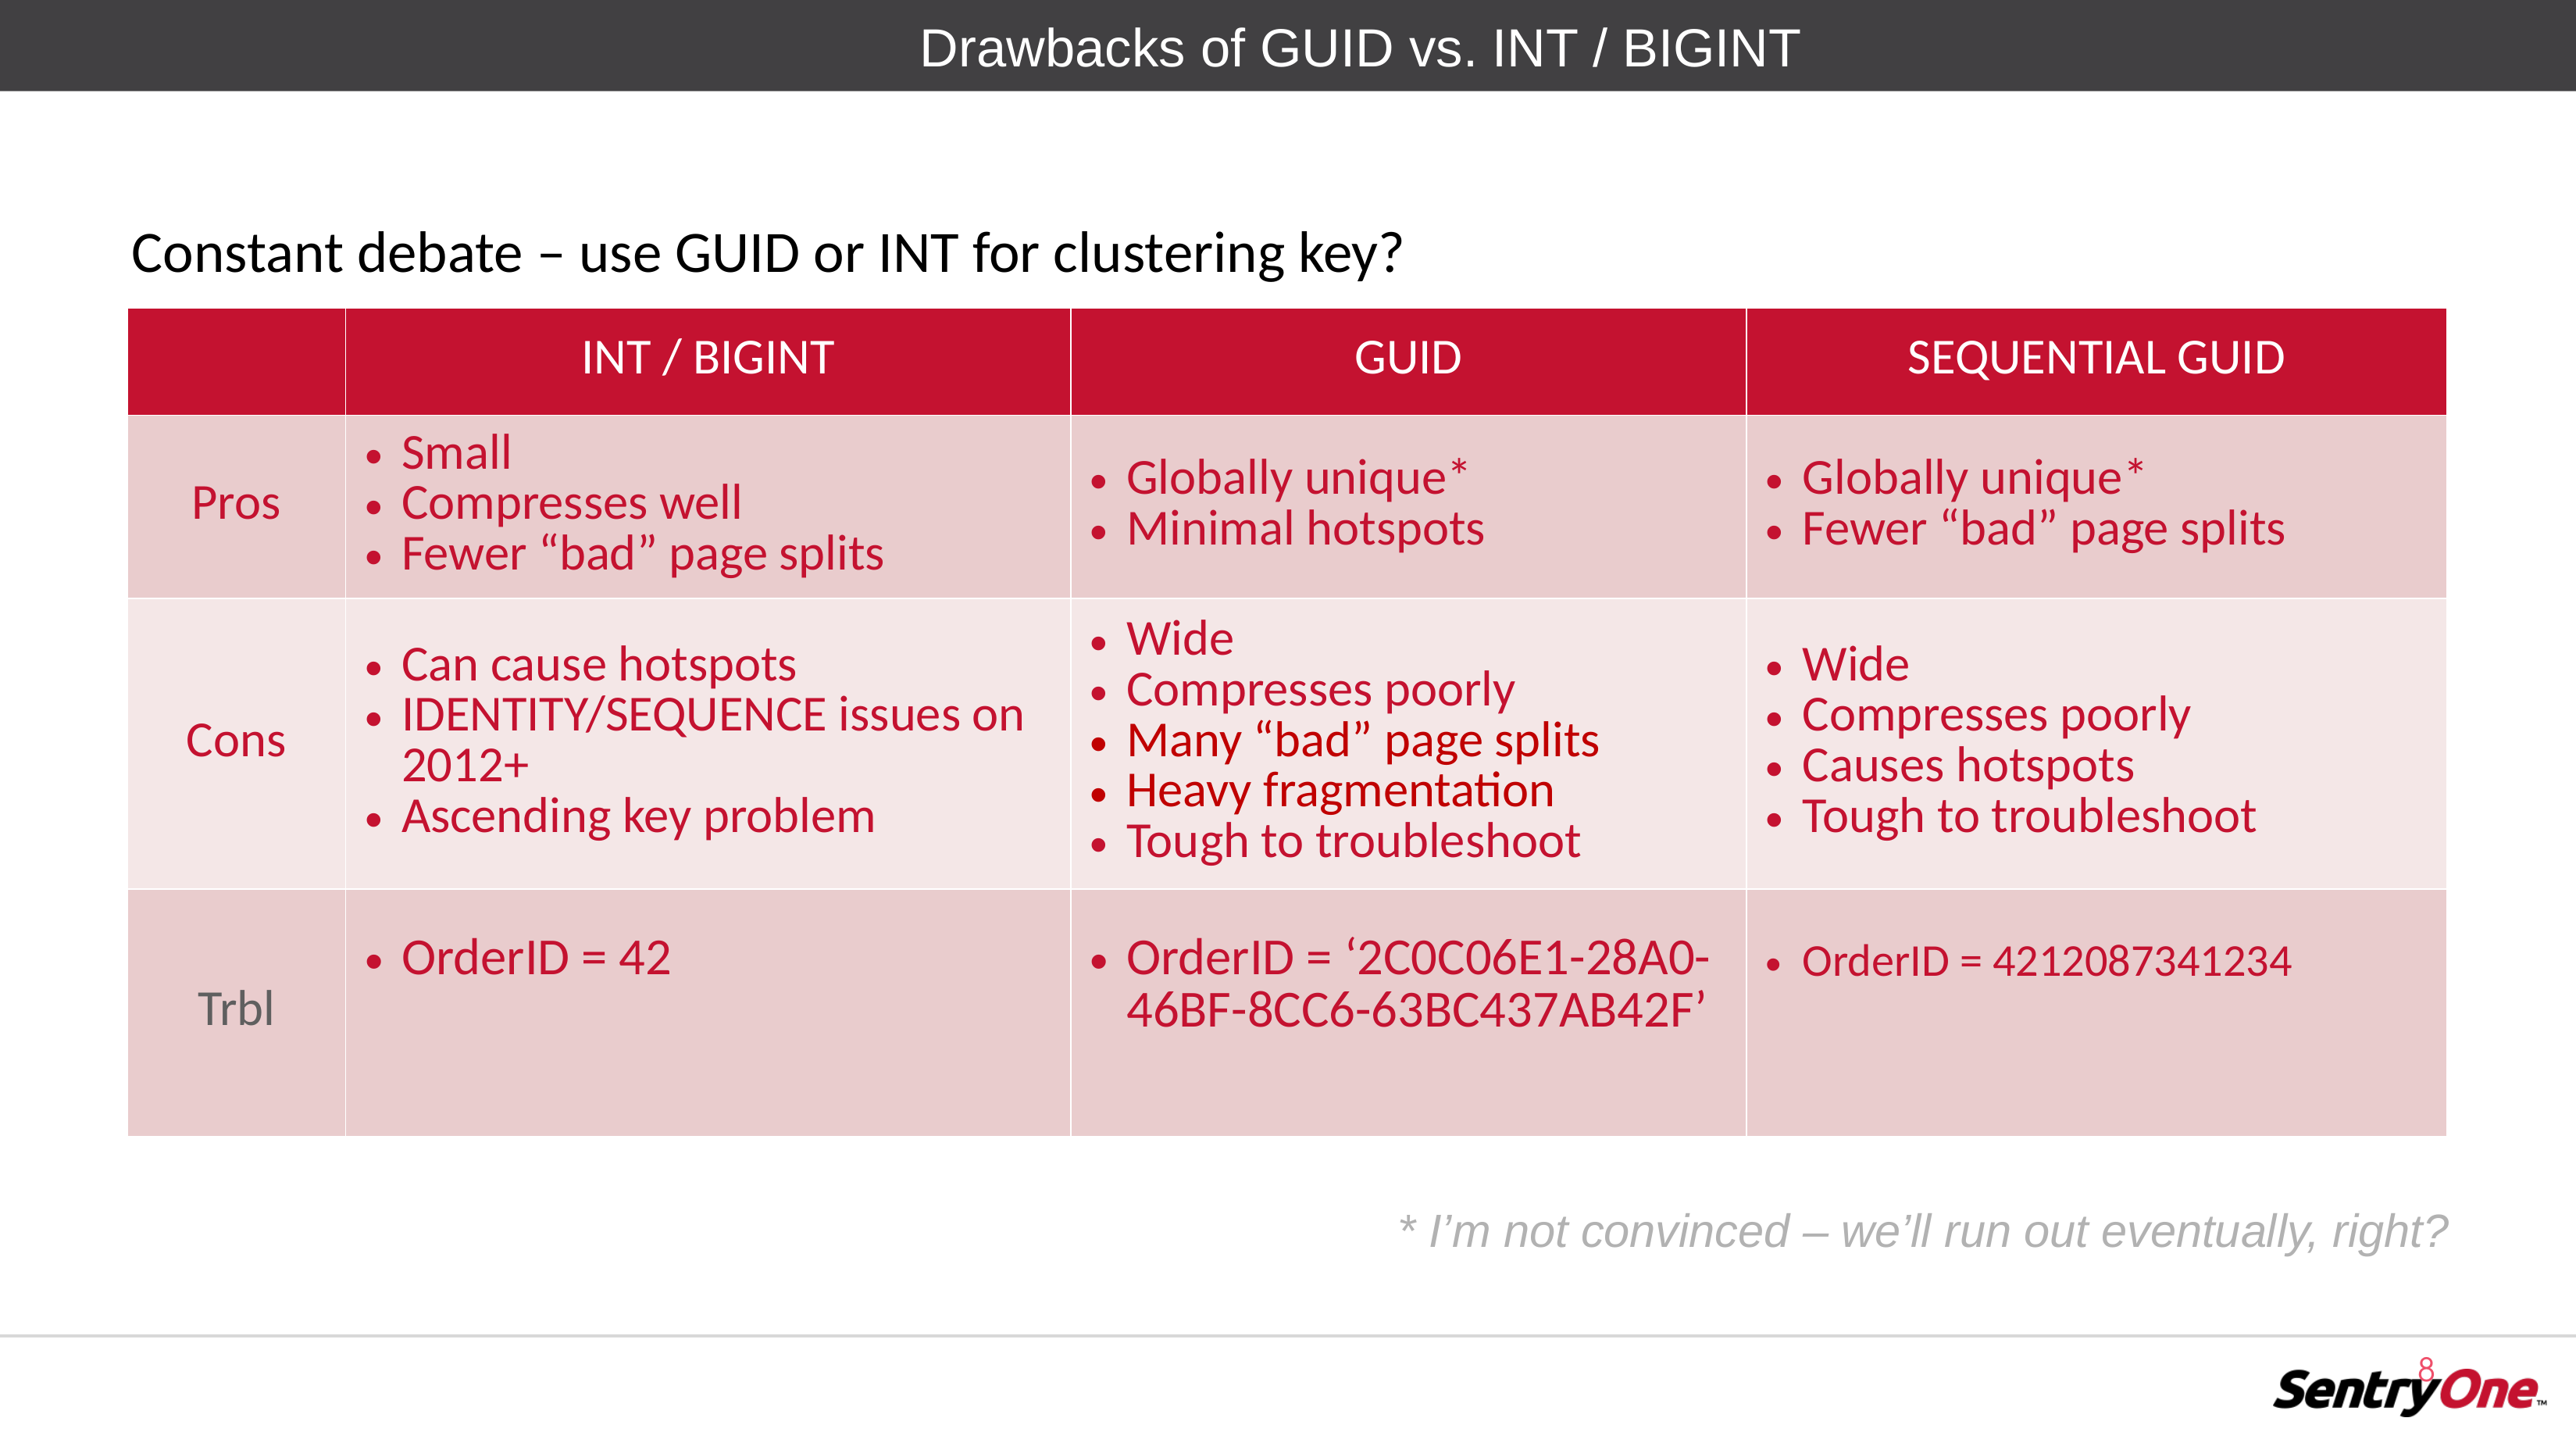

# Drawbacks of GUID vs. INT / BIGINT
Constant debate – use GUID or INT for clustering key?
|  | INT / BIGINT | GUID | SEQUENTIAL GUID |
| --- | --- | --- | --- |
| Pros | Small Compresses well Fewer “bad” page splits | Globally unique\* Minimal hotspots | Globally unique\* Fewer “bad” page splits |
| Cons | Can cause hotspots IDENTITY/SEQUENCE issues on 2012+ Ascending key problem | Wide Compresses poorly Many “bad” page splits Heavy fragmentation Tough to troubleshoot | Wide Compresses poorly Causes hotspots Tough to troubleshoot |
| Trbl | OrderID = 42 | OrderID = ‘2C0C06E1-28A0-46BF-8CC6-63BC437AB42F’ | OrderID = 4212087341234 |
* I’m not convinced – we’ll run out eventually, right?
8